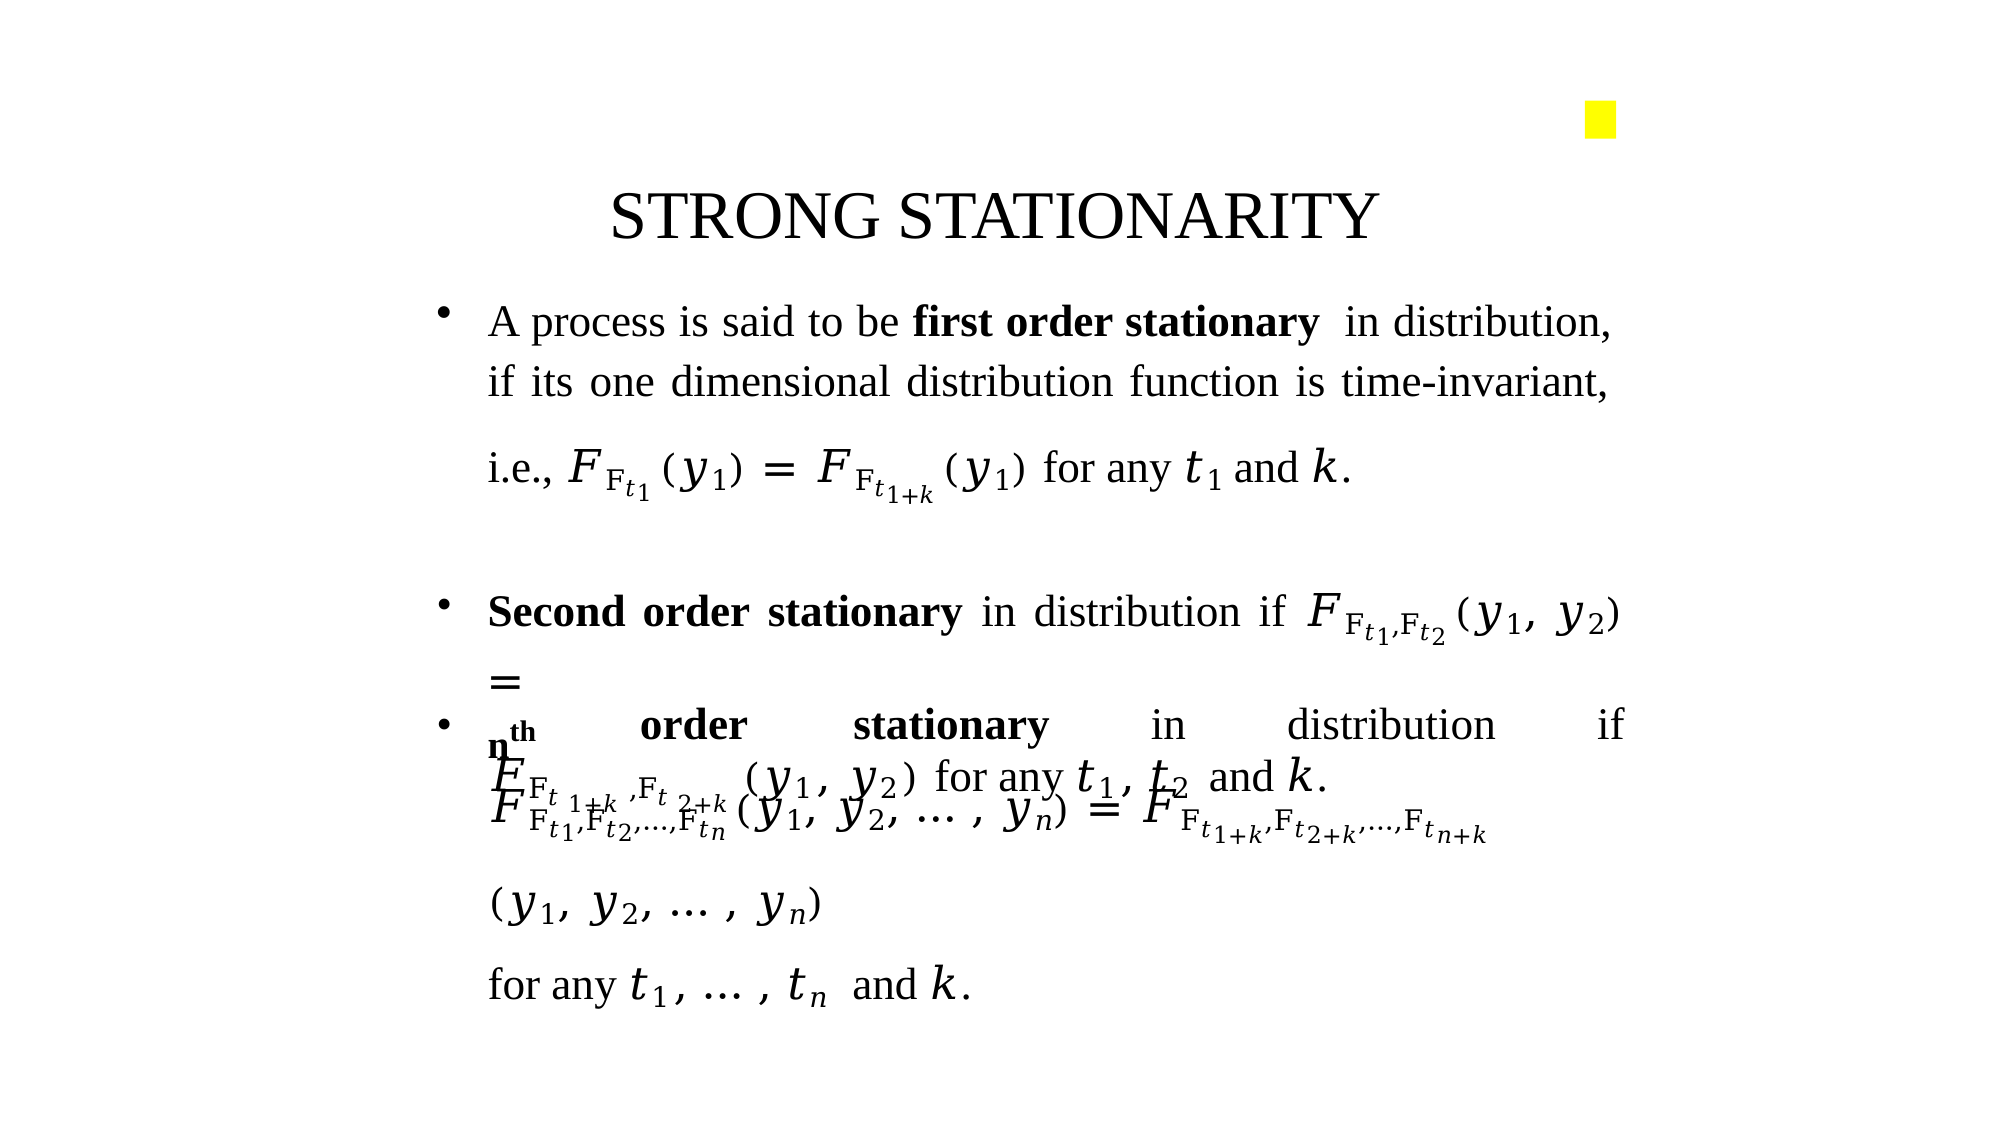

# STRONG STATIONARITY
A process is said to be first order stationary in distribution,  if its one dimensional distribution function is time-invariant,  i.e., 𝐹F𝑡1 (𝑦1) = 𝐹F𝑡1+𝑘 (𝑦1) for any 𝑡1 and 𝑘.
Second order stationary in distribution if 𝐹F𝑡1,F𝑡2 (𝑦1, 𝑦2) =
𝐹F𝑡1+𝑘,F𝑡2+𝑘 (𝑦1, 𝑦2) for any 𝑡1, 𝑡2  and 𝑘.
nth
•
order	stationary	in	distribution	if
𝐹F𝑡1,F𝑡2,…,F𝑡𝑛 (𝑦1, 𝑦2, … , 𝑦𝑛) = 𝐹F𝑡1+𝑘,F𝑡2+𝑘,…,F𝑡𝑛+𝑘 (𝑦1, 𝑦2, … , 𝑦𝑛)
for any 𝑡1, … , 𝑡𝑛  and 𝑘.